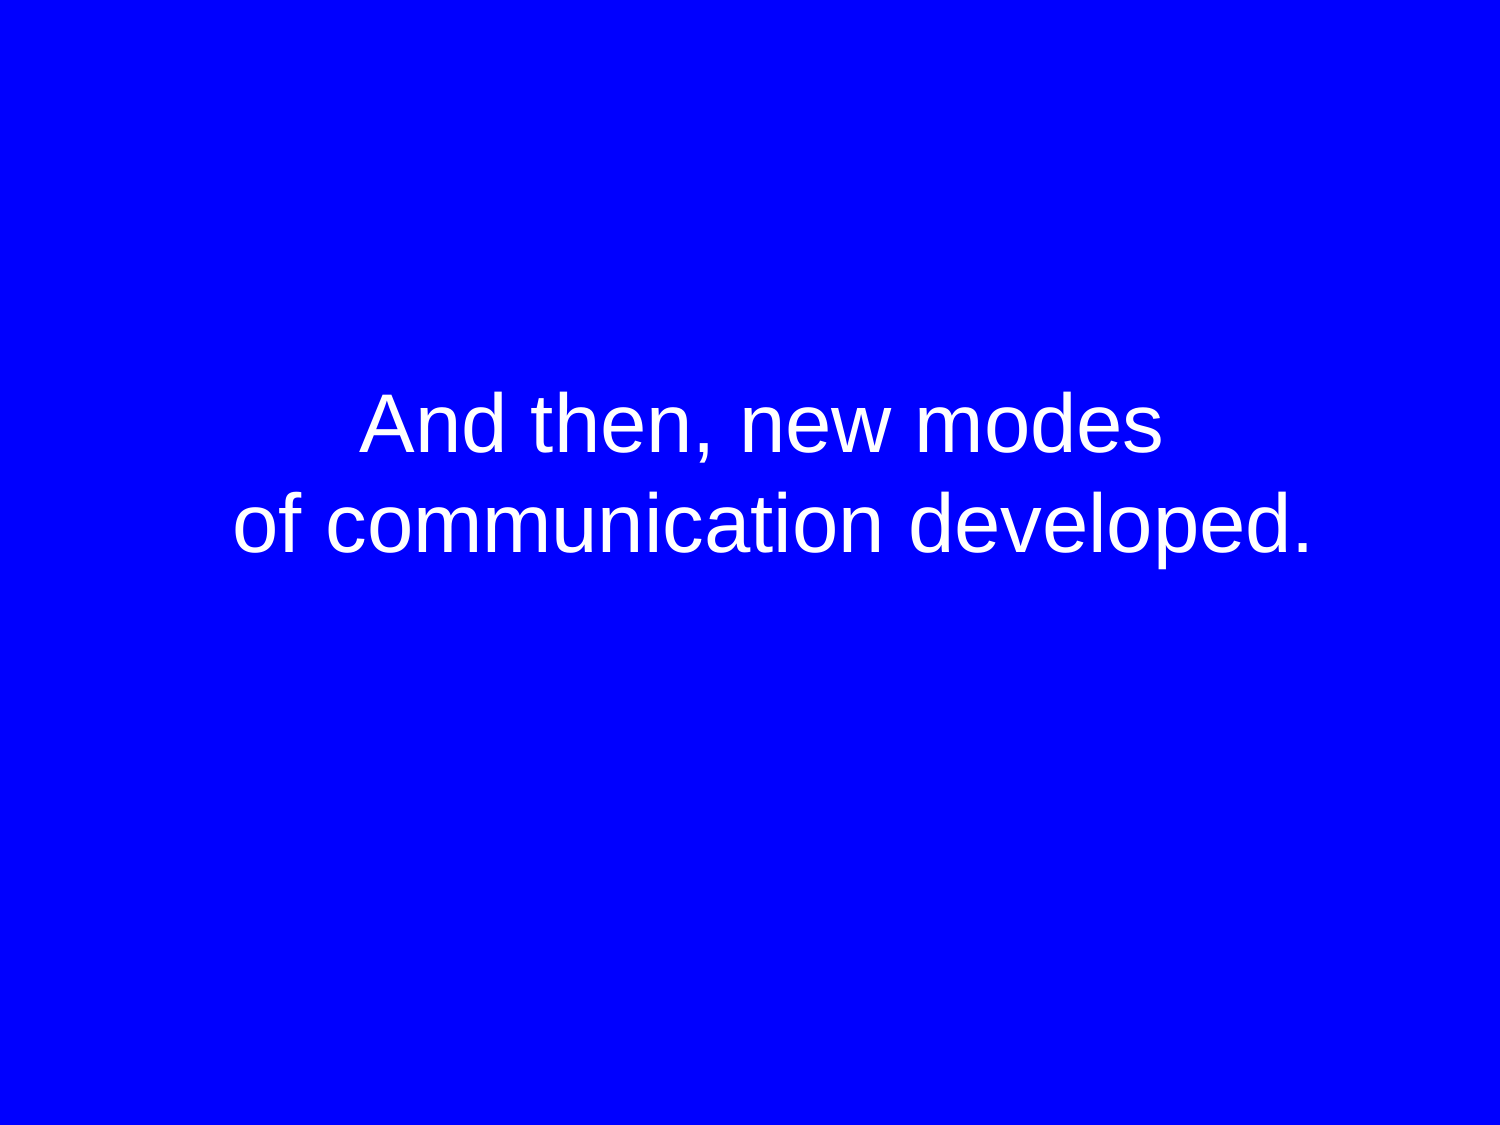

#

And then, new modes
 of communication developed.